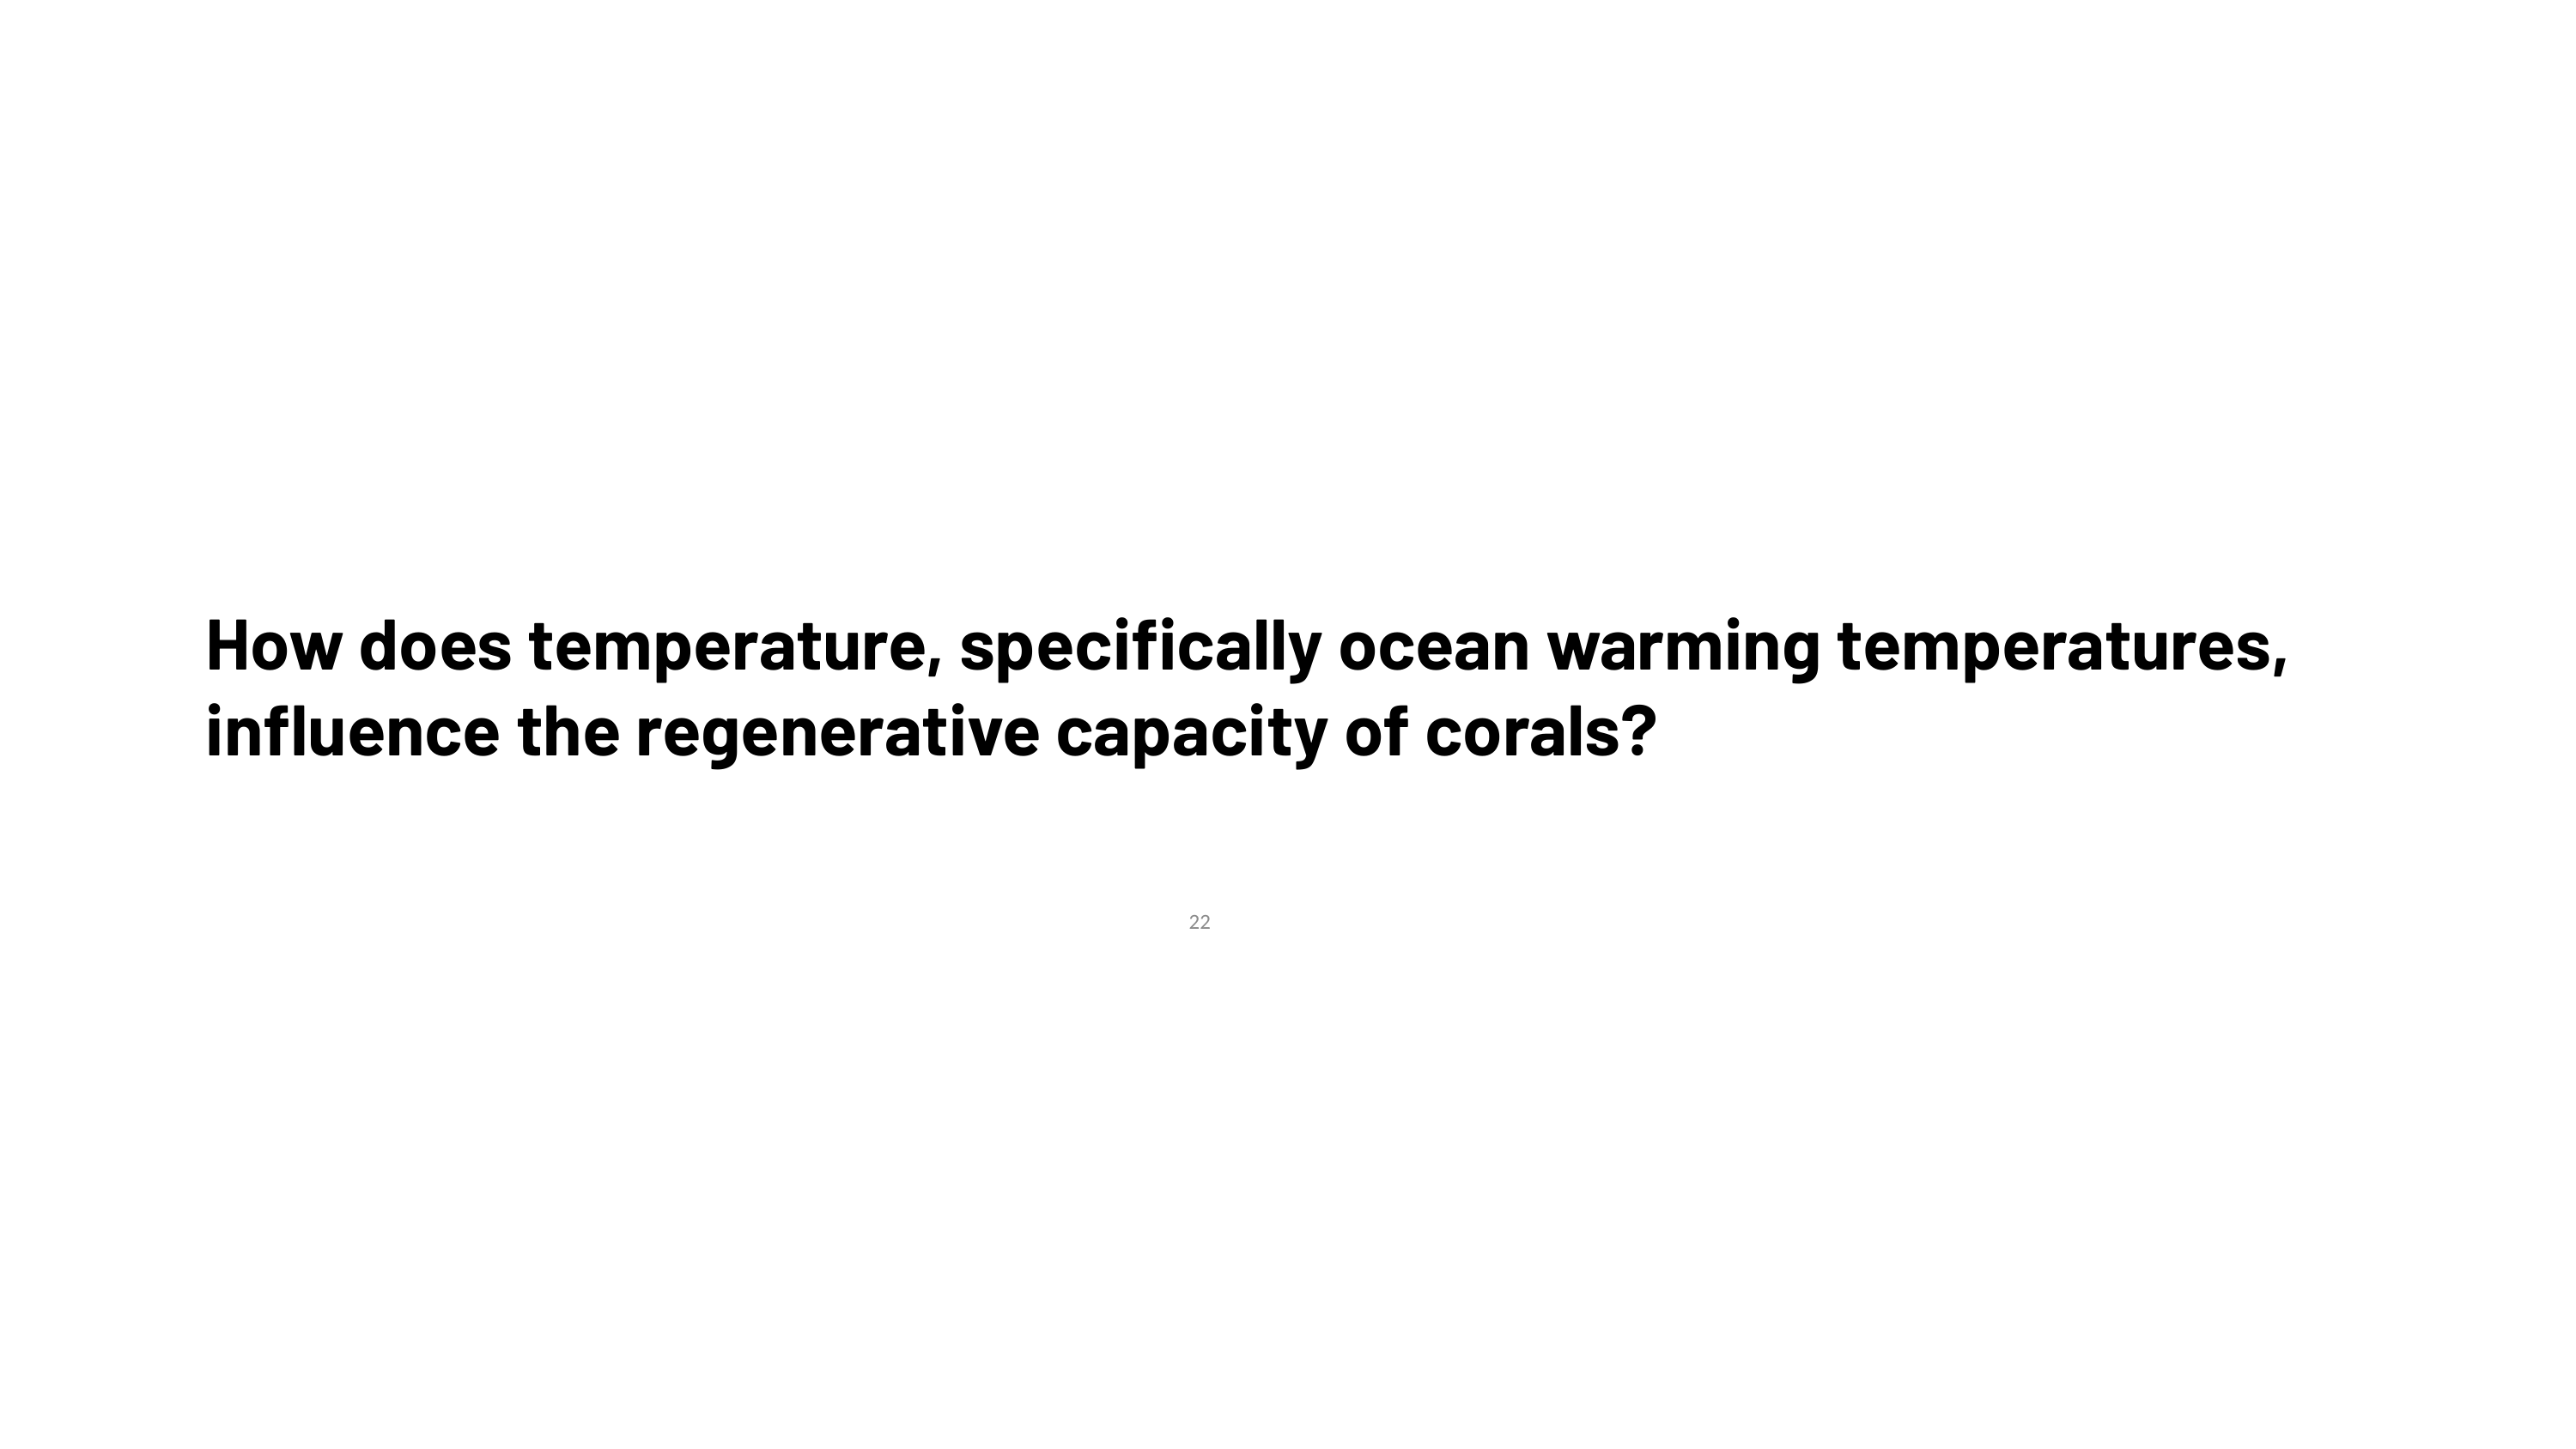

How does temperature, specifically ocean warming temperatures, influence the regenerative capacity of corals?

22